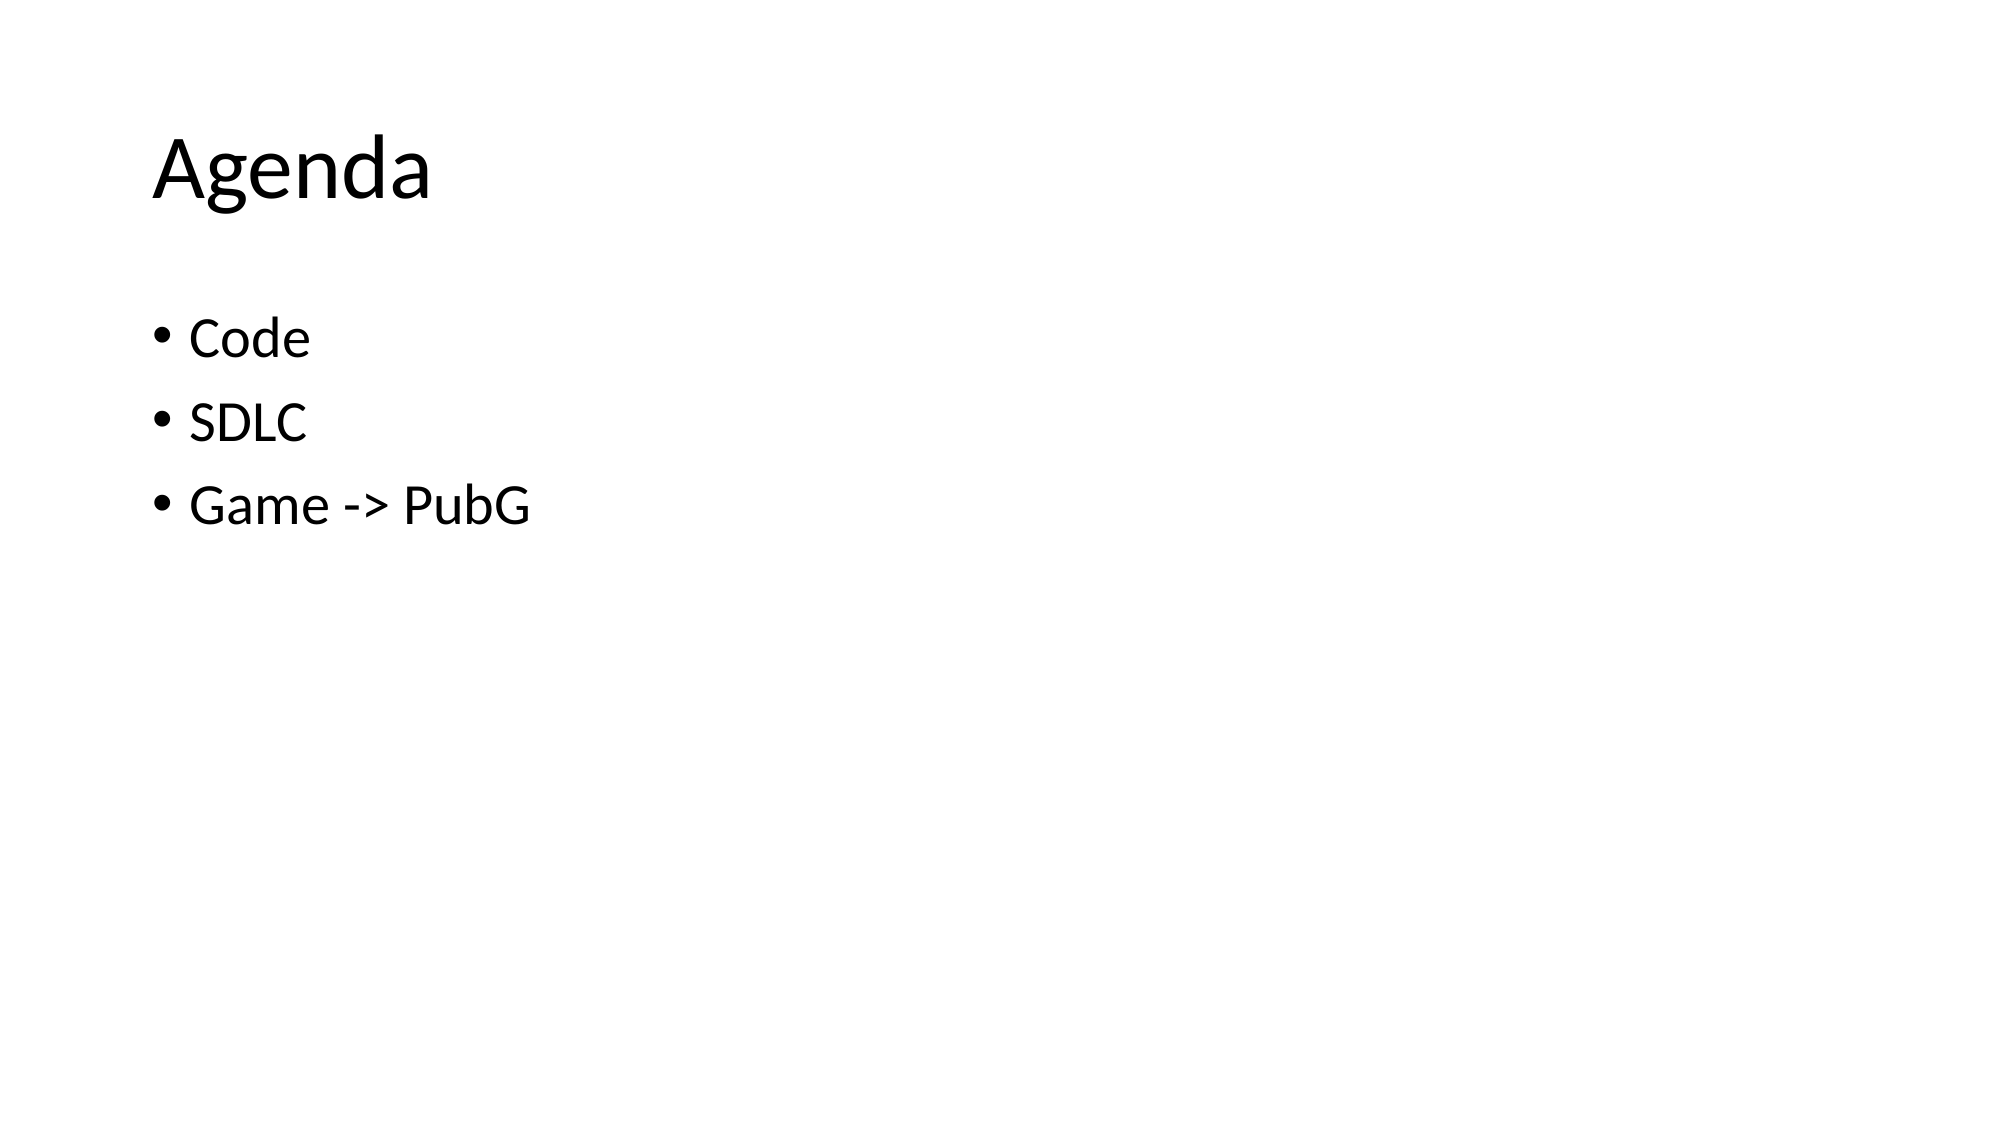

# Agenda
Code
SDLC
Game -> PubG